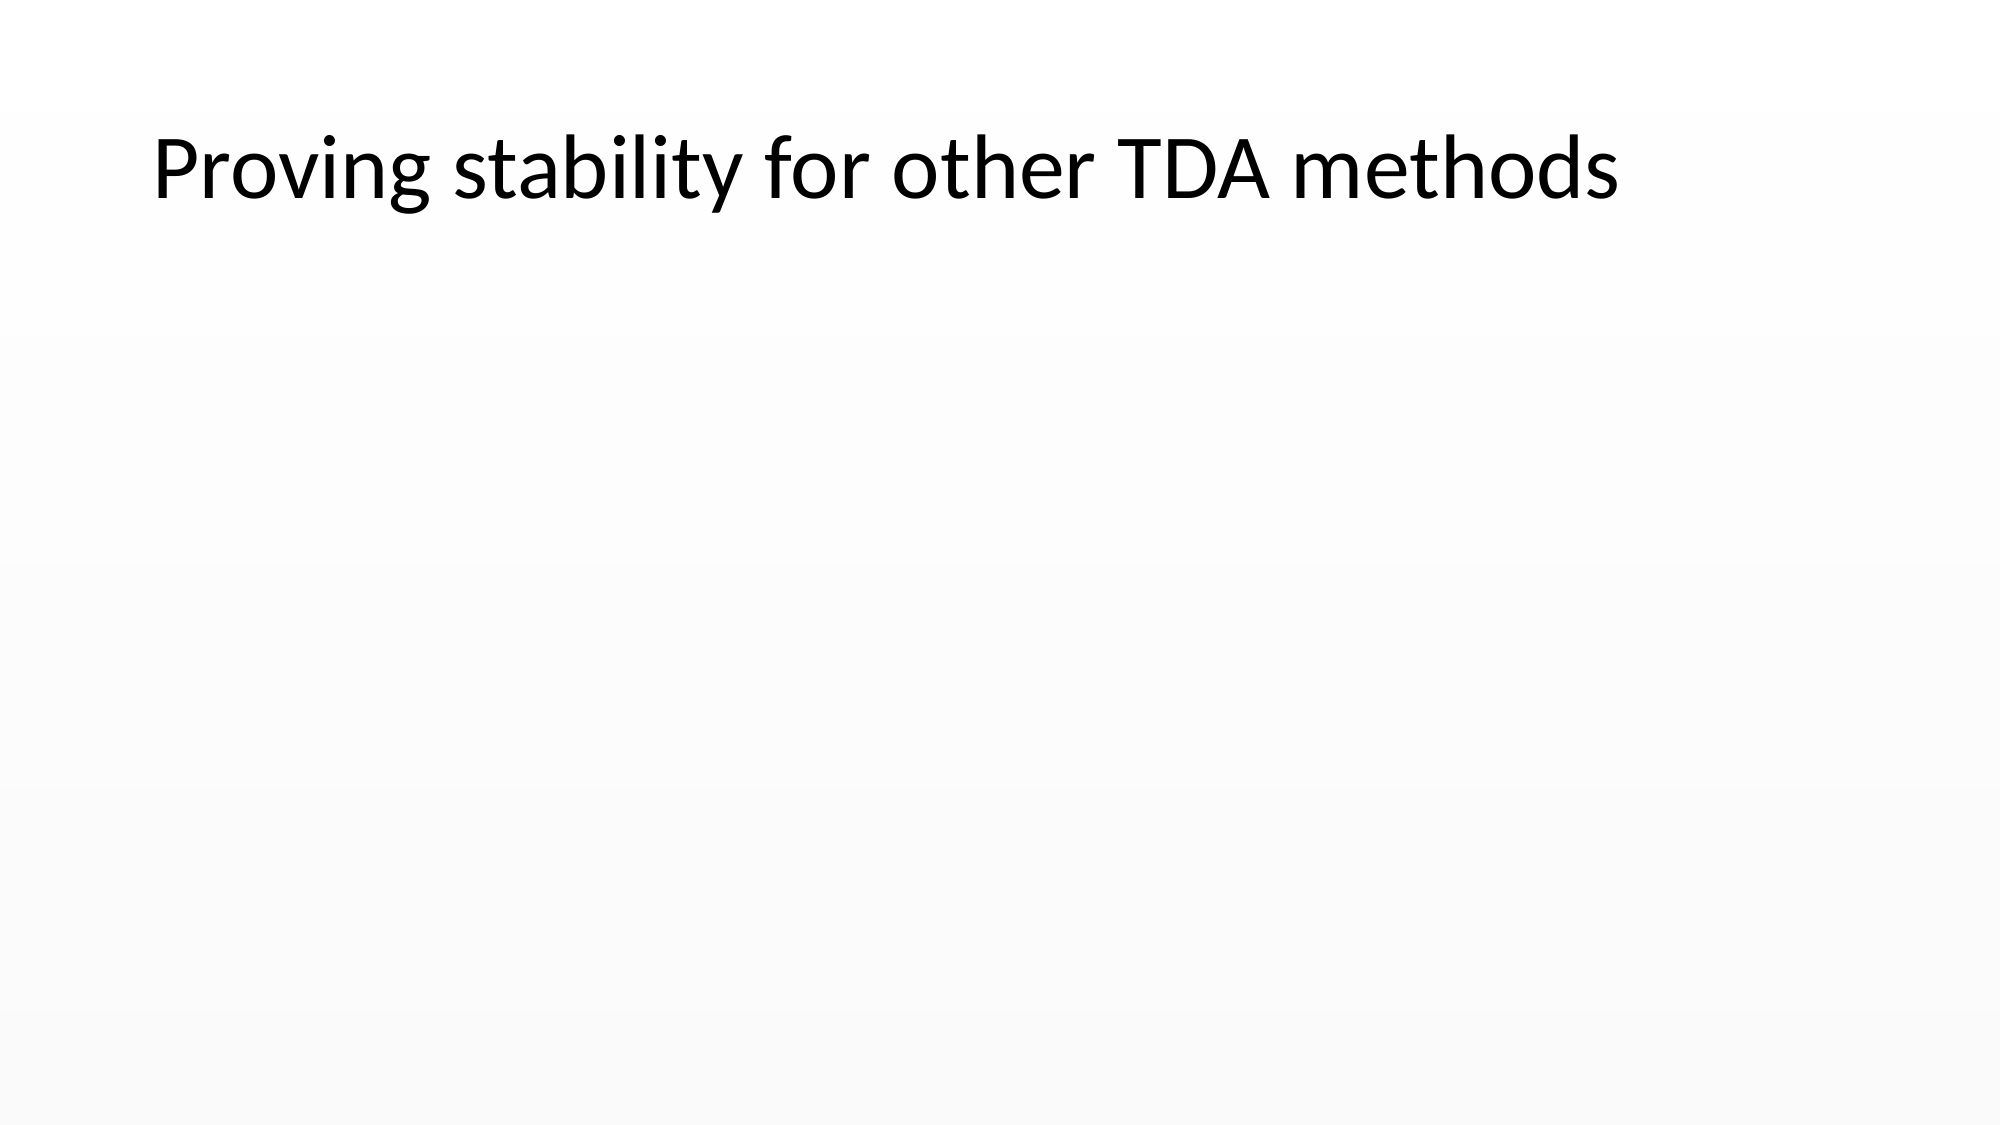

# Proving stability for other TDA methods